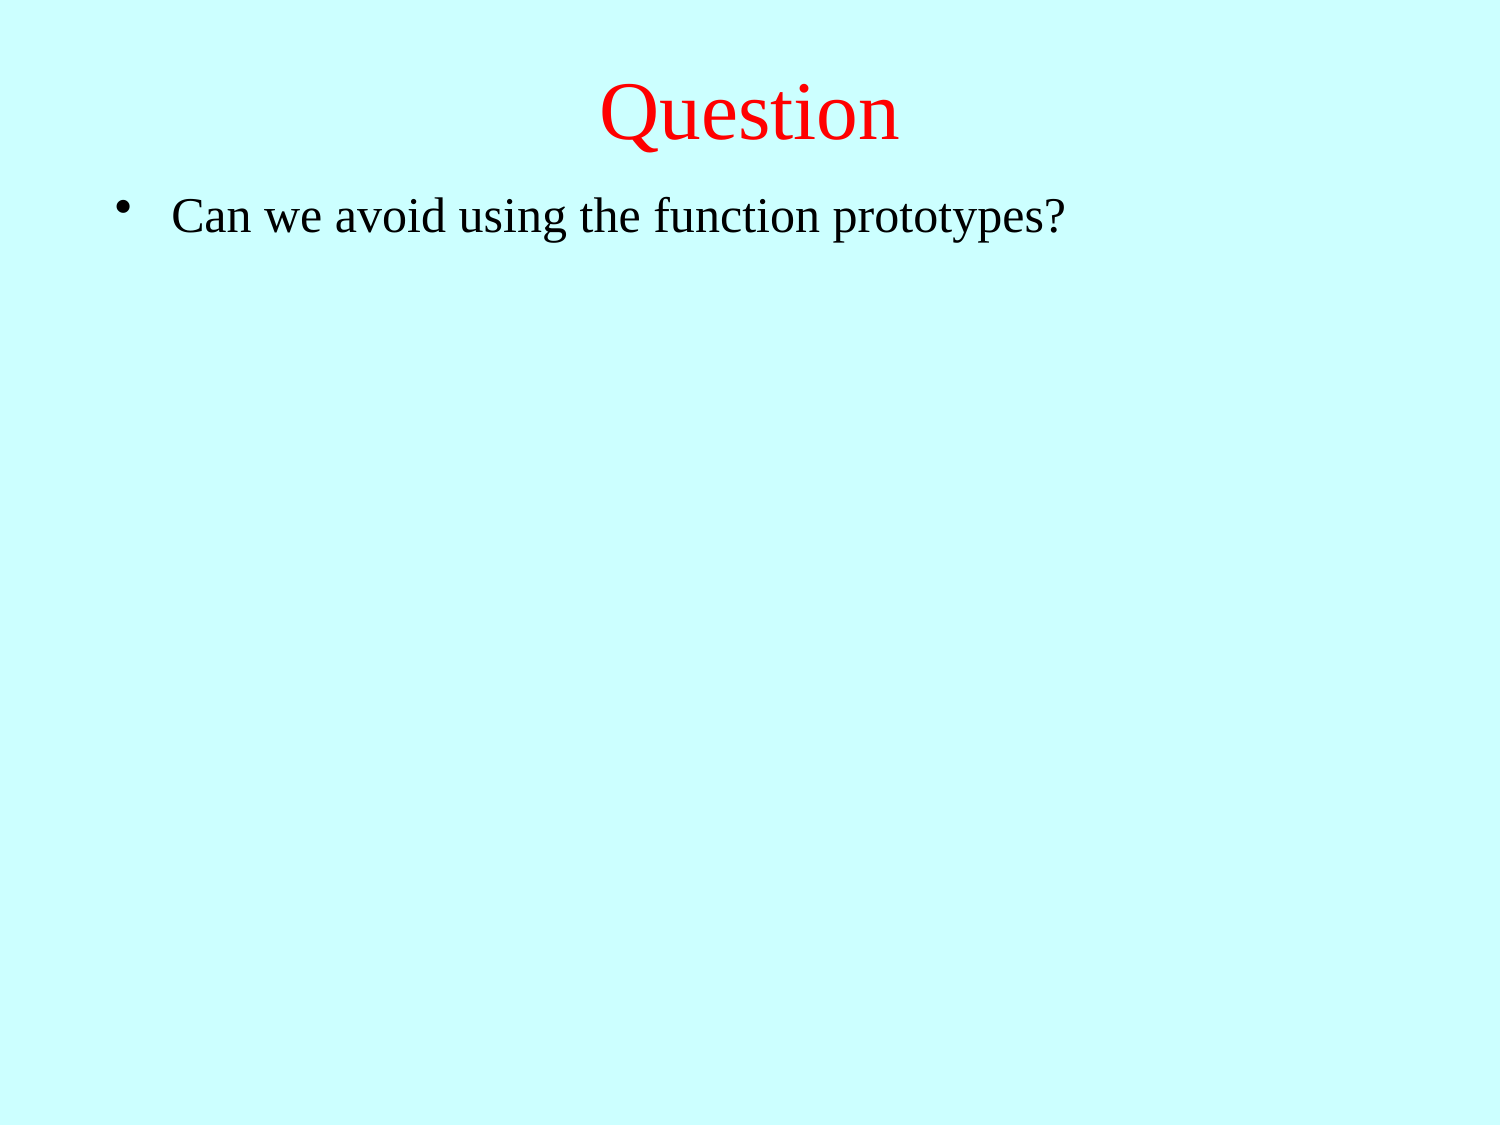

# Question
Can we avoid using the function prototypes?